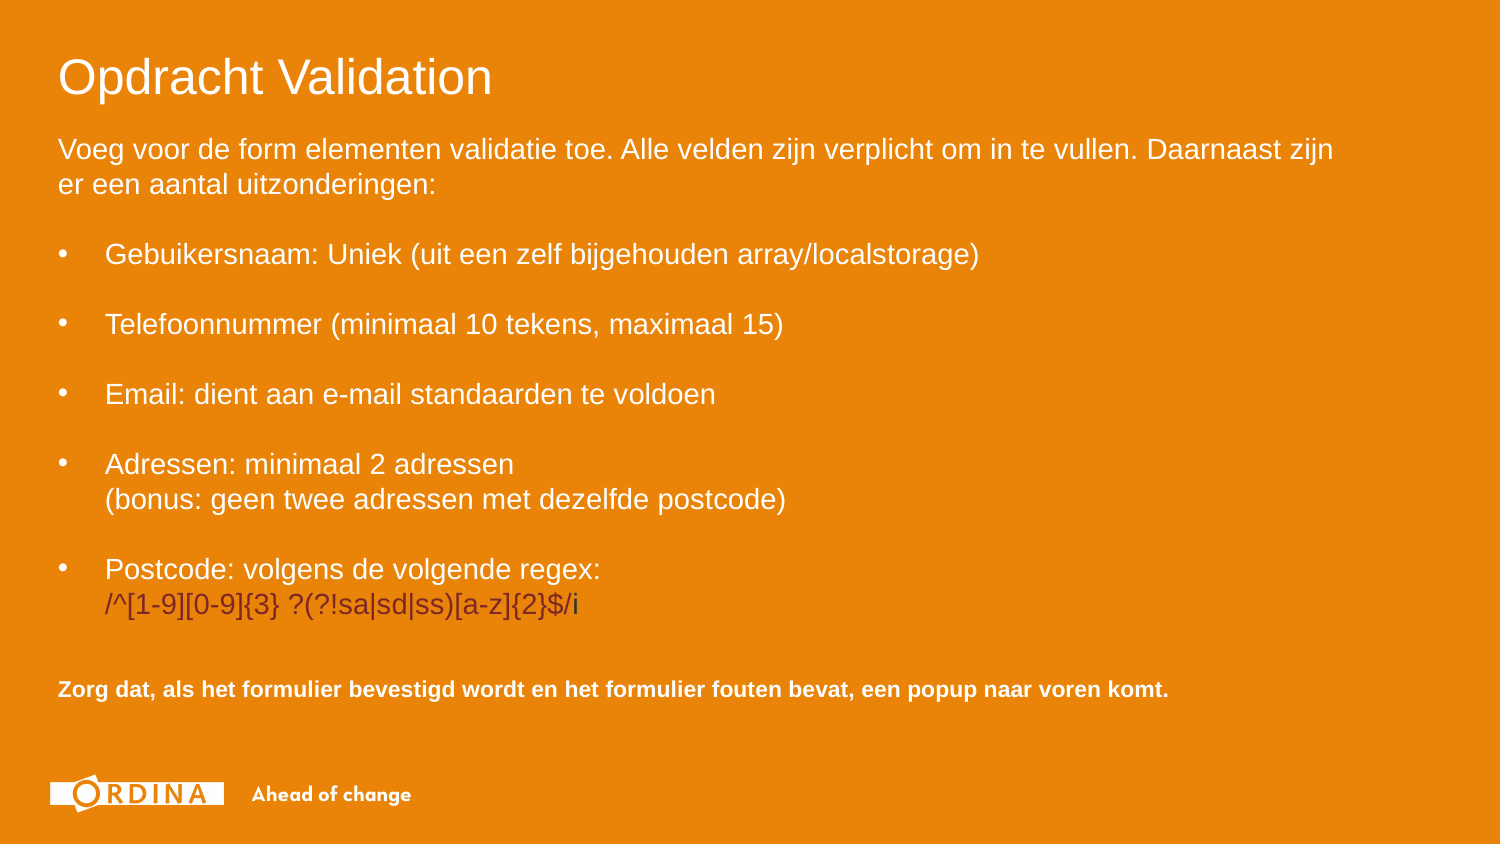

Opdracht Validation
Voeg voor de form elementen validatie toe. Alle velden zijn verplicht om in te vullen. Daarnaast zijn er een aantal uitzonderingen:

Gebuikersnaam: Uniek (uit een zelf bijgehouden array/localstorage)
Telefoonnummer (minimaal 10 tekens, maximaal 15)
Email: dient aan e-mail standaarden te voldoen
Adressen: minimaal 2 adressen
(bonus: geen twee adressen met dezelfde postcode)
Postcode: volgens de volgende regex:
/^[1-9][0-9]{3} ?(?!sa|sd|ss)[a-z]{2}$/i

Zorg dat, als het formulier bevestigd wordt en het formulier fouten bevat, een popup naar voren komt.